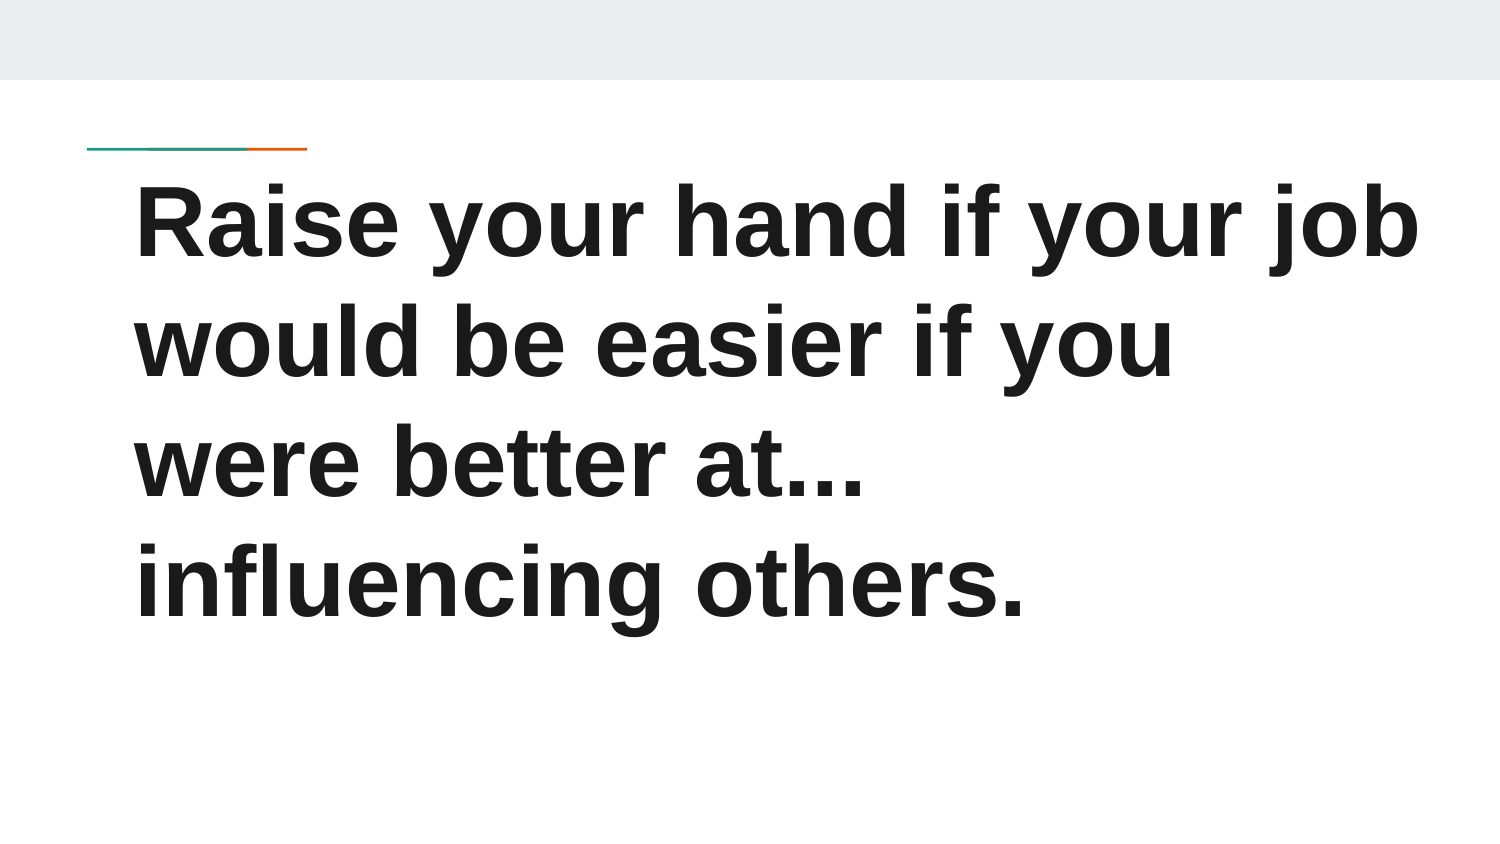

# Raise your hand if your job would be easier if you were better at...
influencing others.